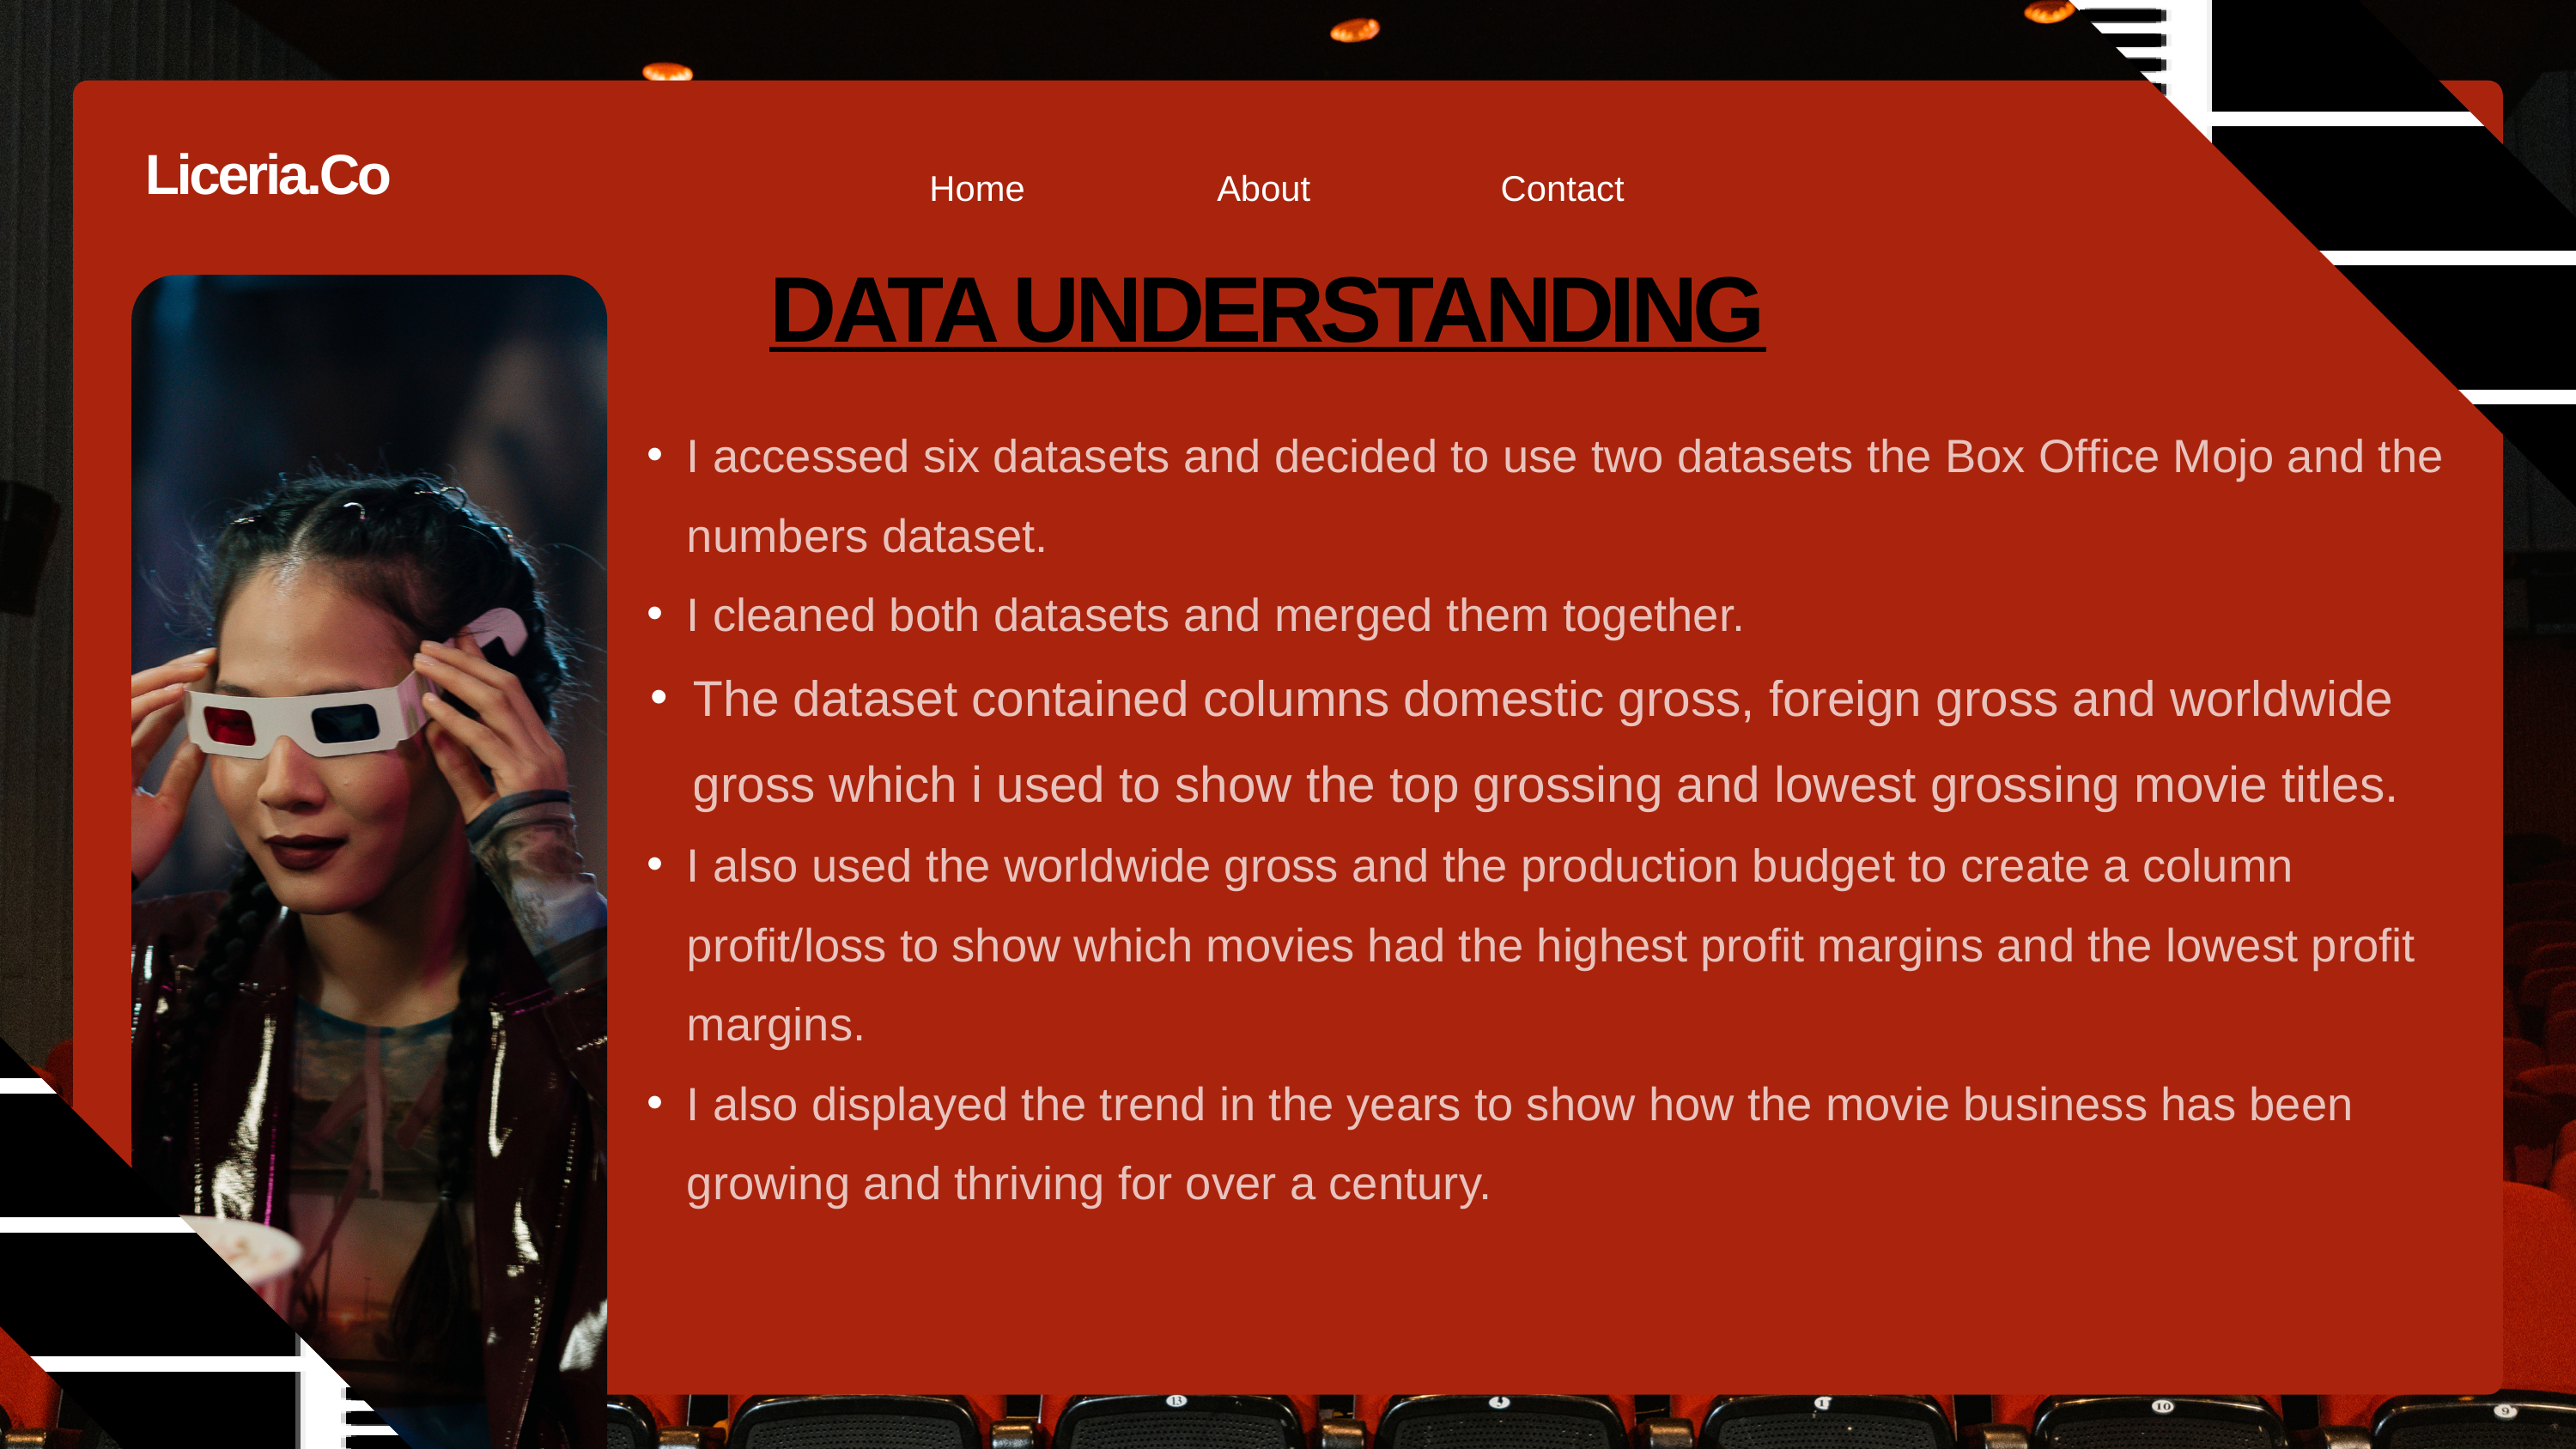

Liceria.Co
Home
About
Contact
DATA UNDERSTANDING

I accessed six datasets and decided to use two datasets the Box Office Mojo and the numbers dataset.
I cleaned both datasets and merged them together.
The dataset contained columns domestic gross, foreign gross and worldwide gross which i used to show the top grossing and lowest grossing movie titles.
I also used the worldwide gross and the production budget to create a column profit/loss to show which movies had the highest profit margins and the lowest profit margins.
I also displayed the trend in the years to show how the movie business has been growing and thriving for over a century.